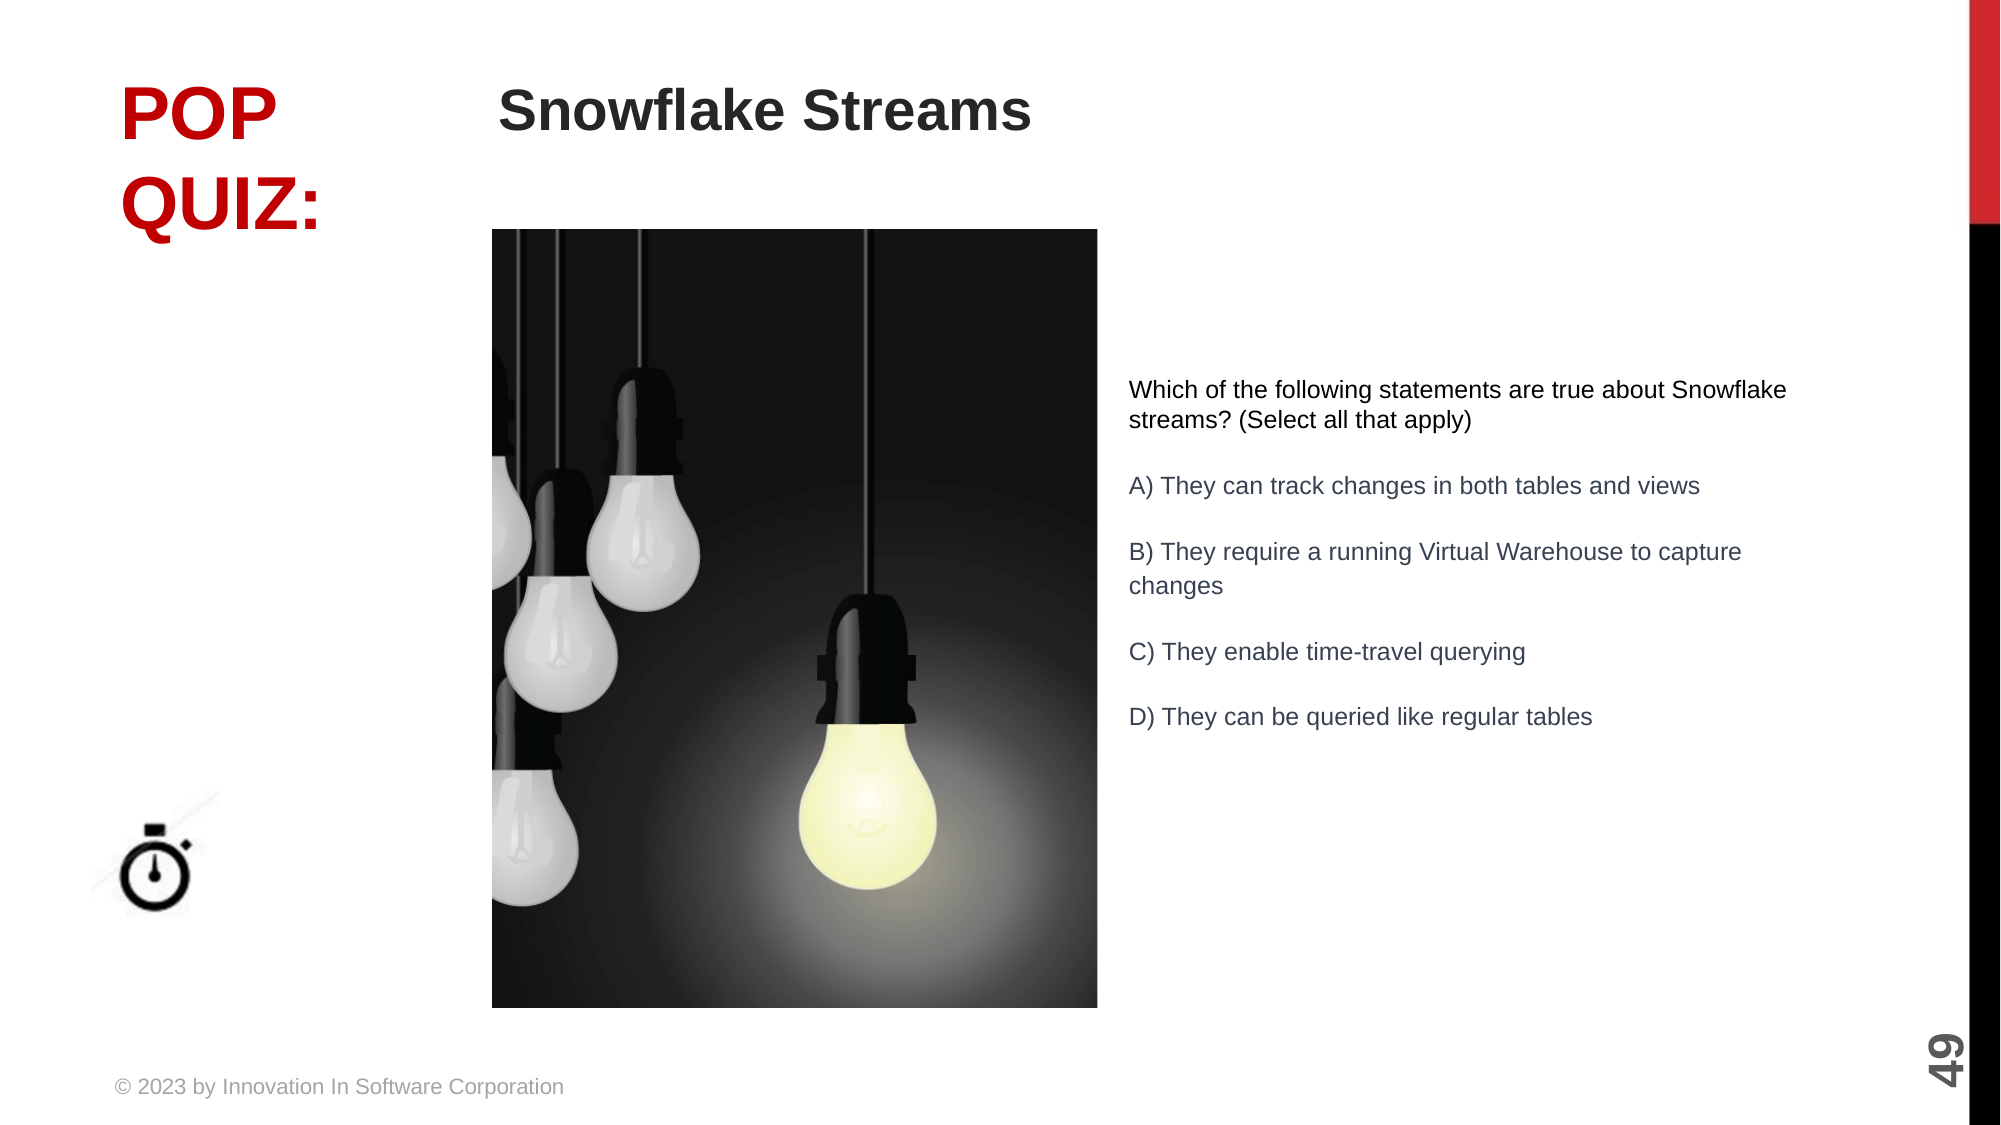

# Snowflake Streams

Which of the following statements are true about Snowflake streams? (Select all that apply)
A) They can track changes in both tables and views
B) They require a running Virtual Warehouse to capture changes
C) They enable time-travel querying
D) They can be queried like regular tables

5 MINUTES
49
© 2023 by Innovation In Software Corporation